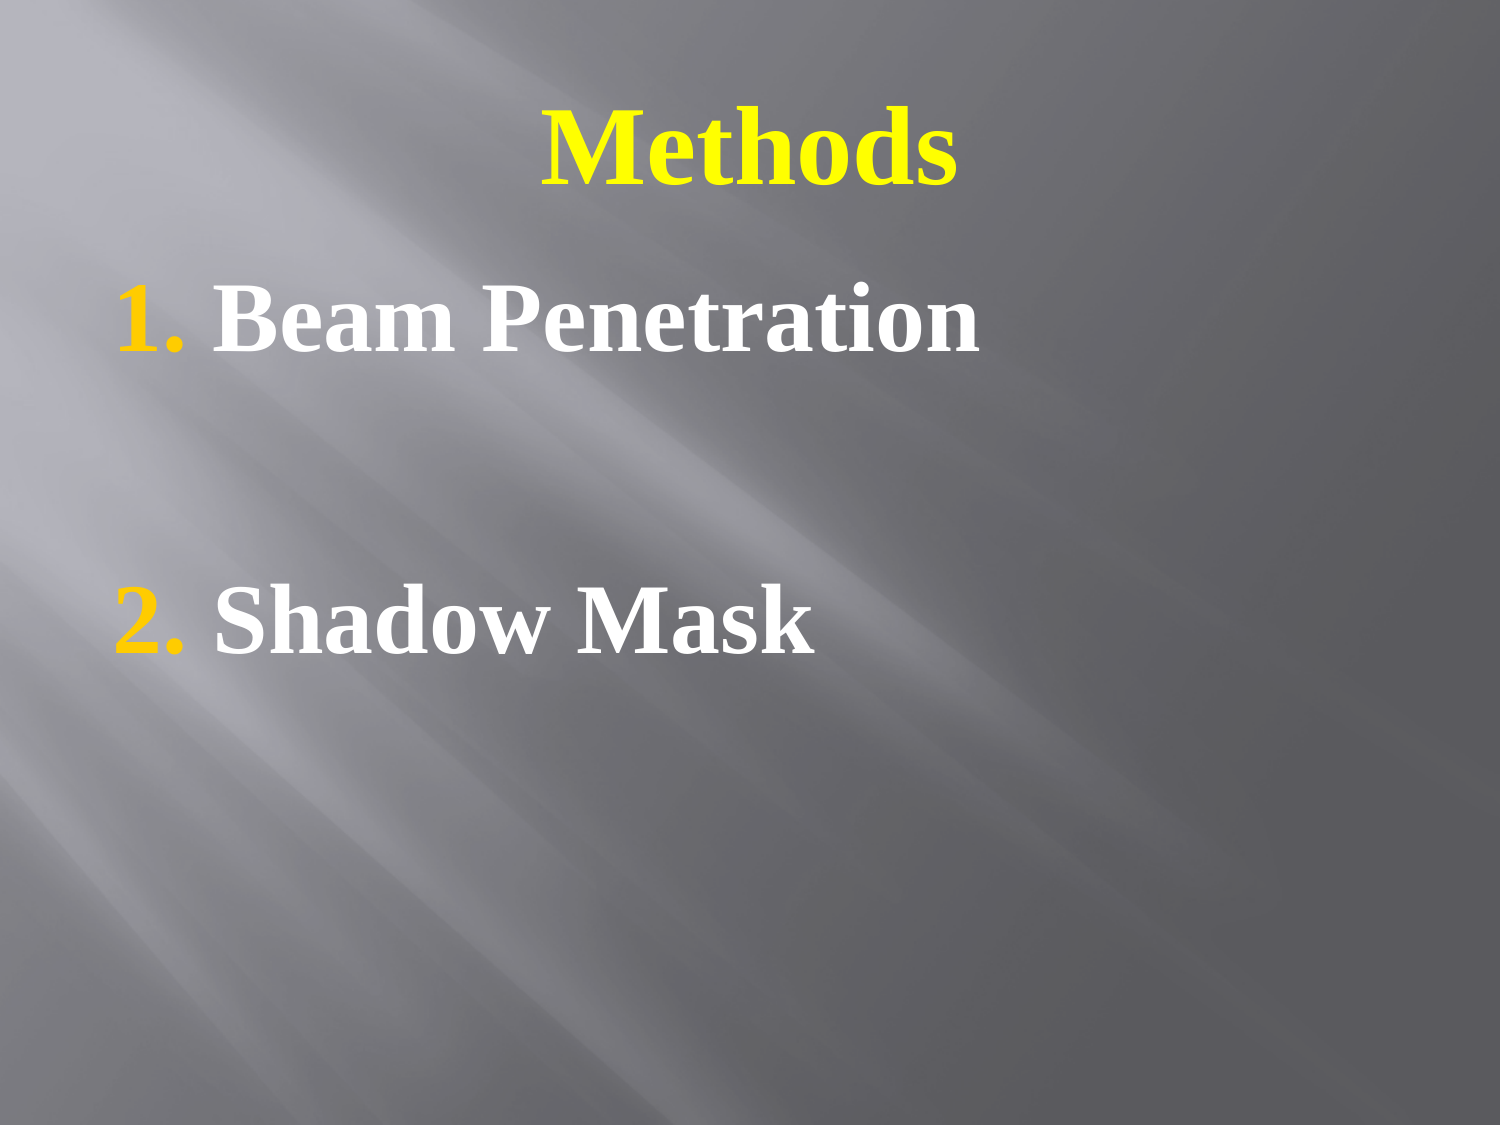

# Methods
1. Beam Penetration

2. Shadow Mask